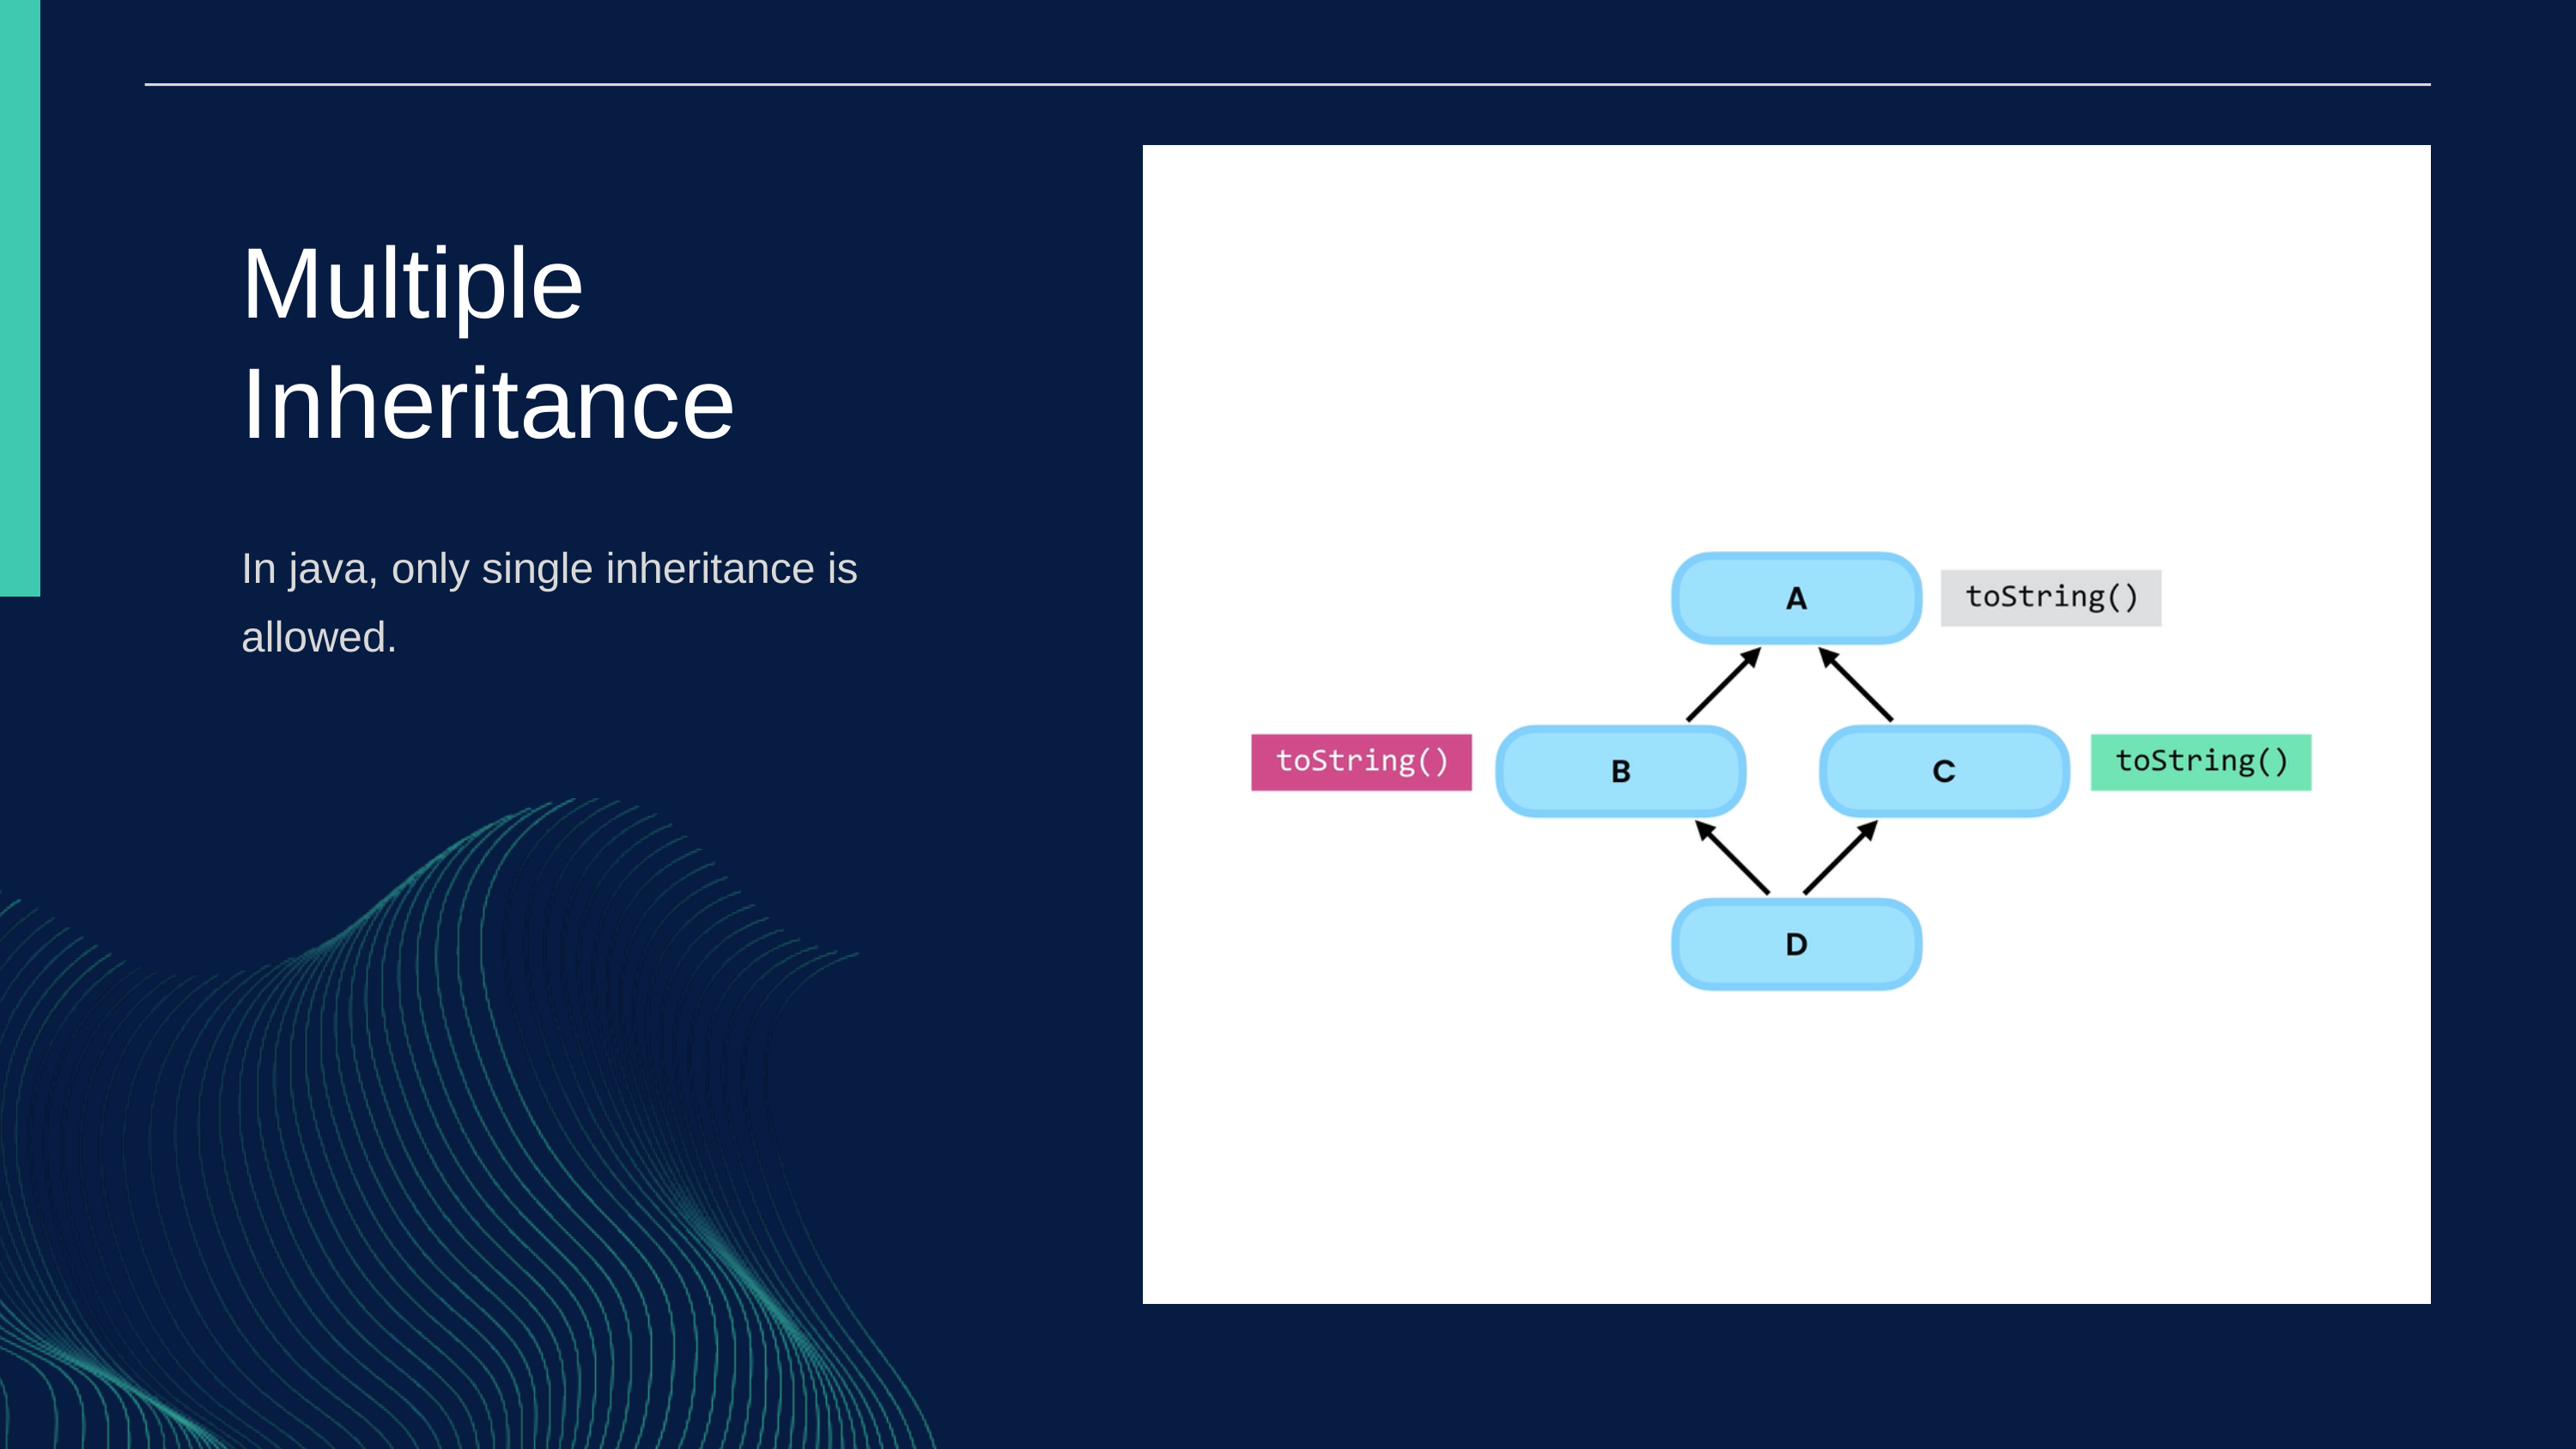

Multiple  Inheritance

In java, only single inheritance is allowed.